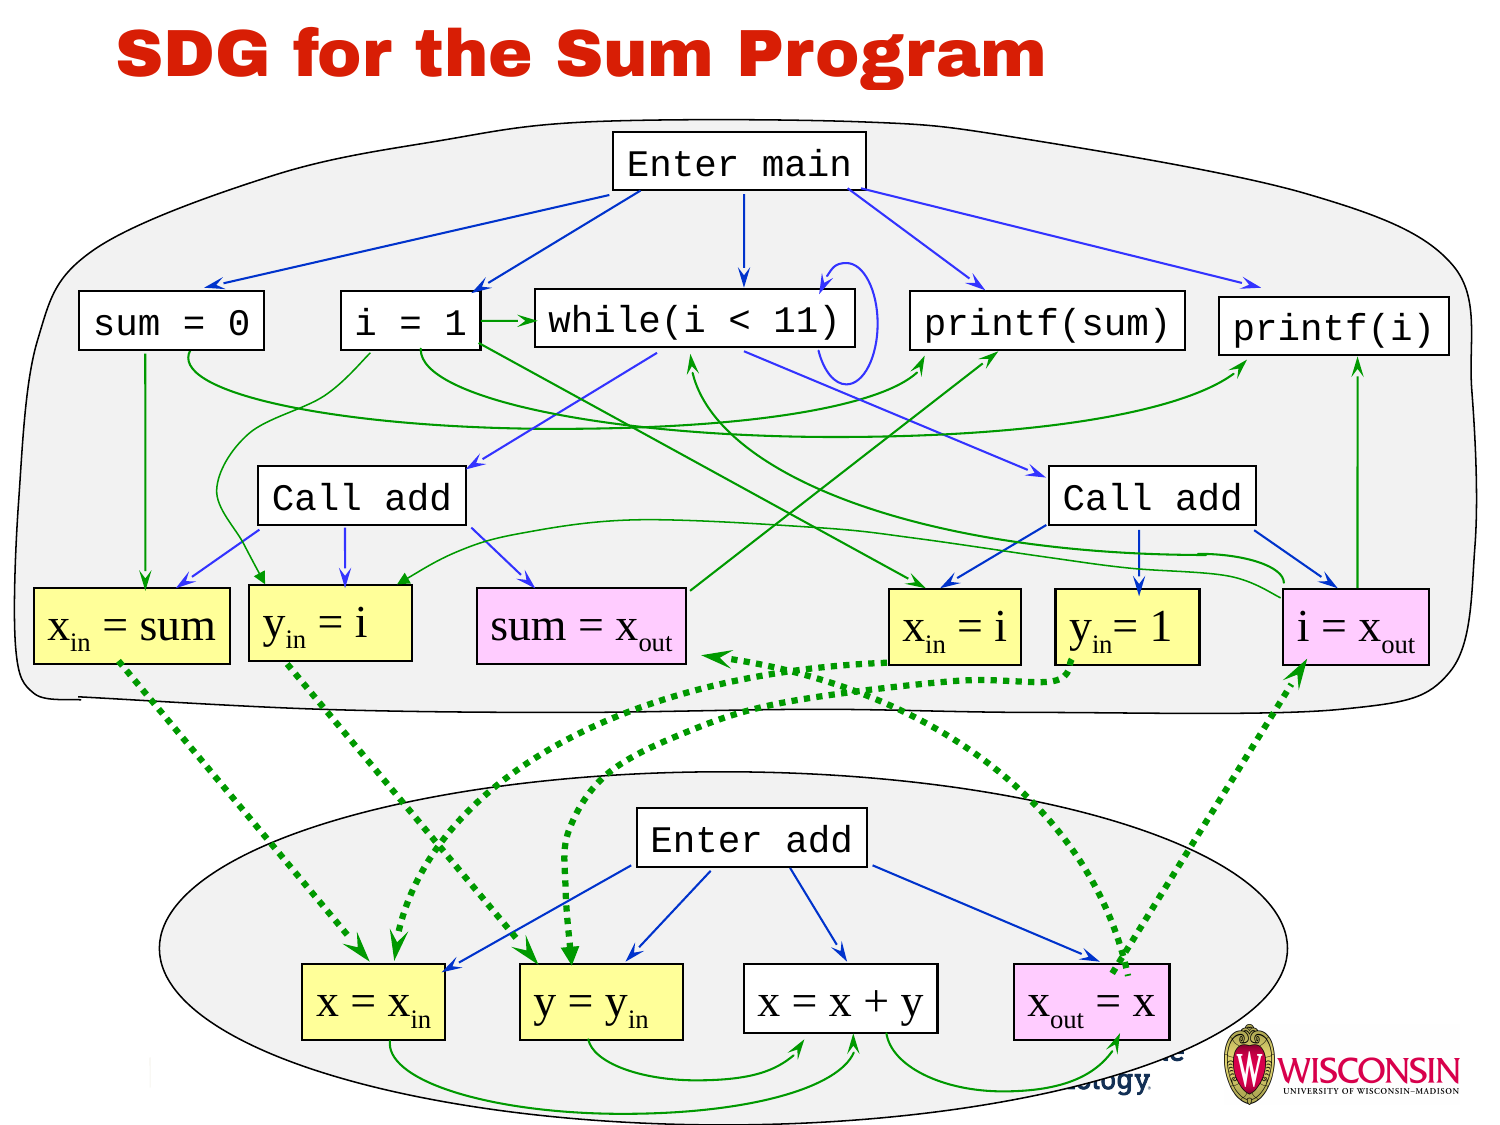

# SDG for the Sum Program

Enter main

while(i < 11)
sum = 0
i = 1
printf(sum)
printf(i)

Call add
Call add

yin = i
xin = sum
sum = xout
xin = i
yin= 1
i = xout

Enter add

x = xin
y = yin
x = x + y
xout = x